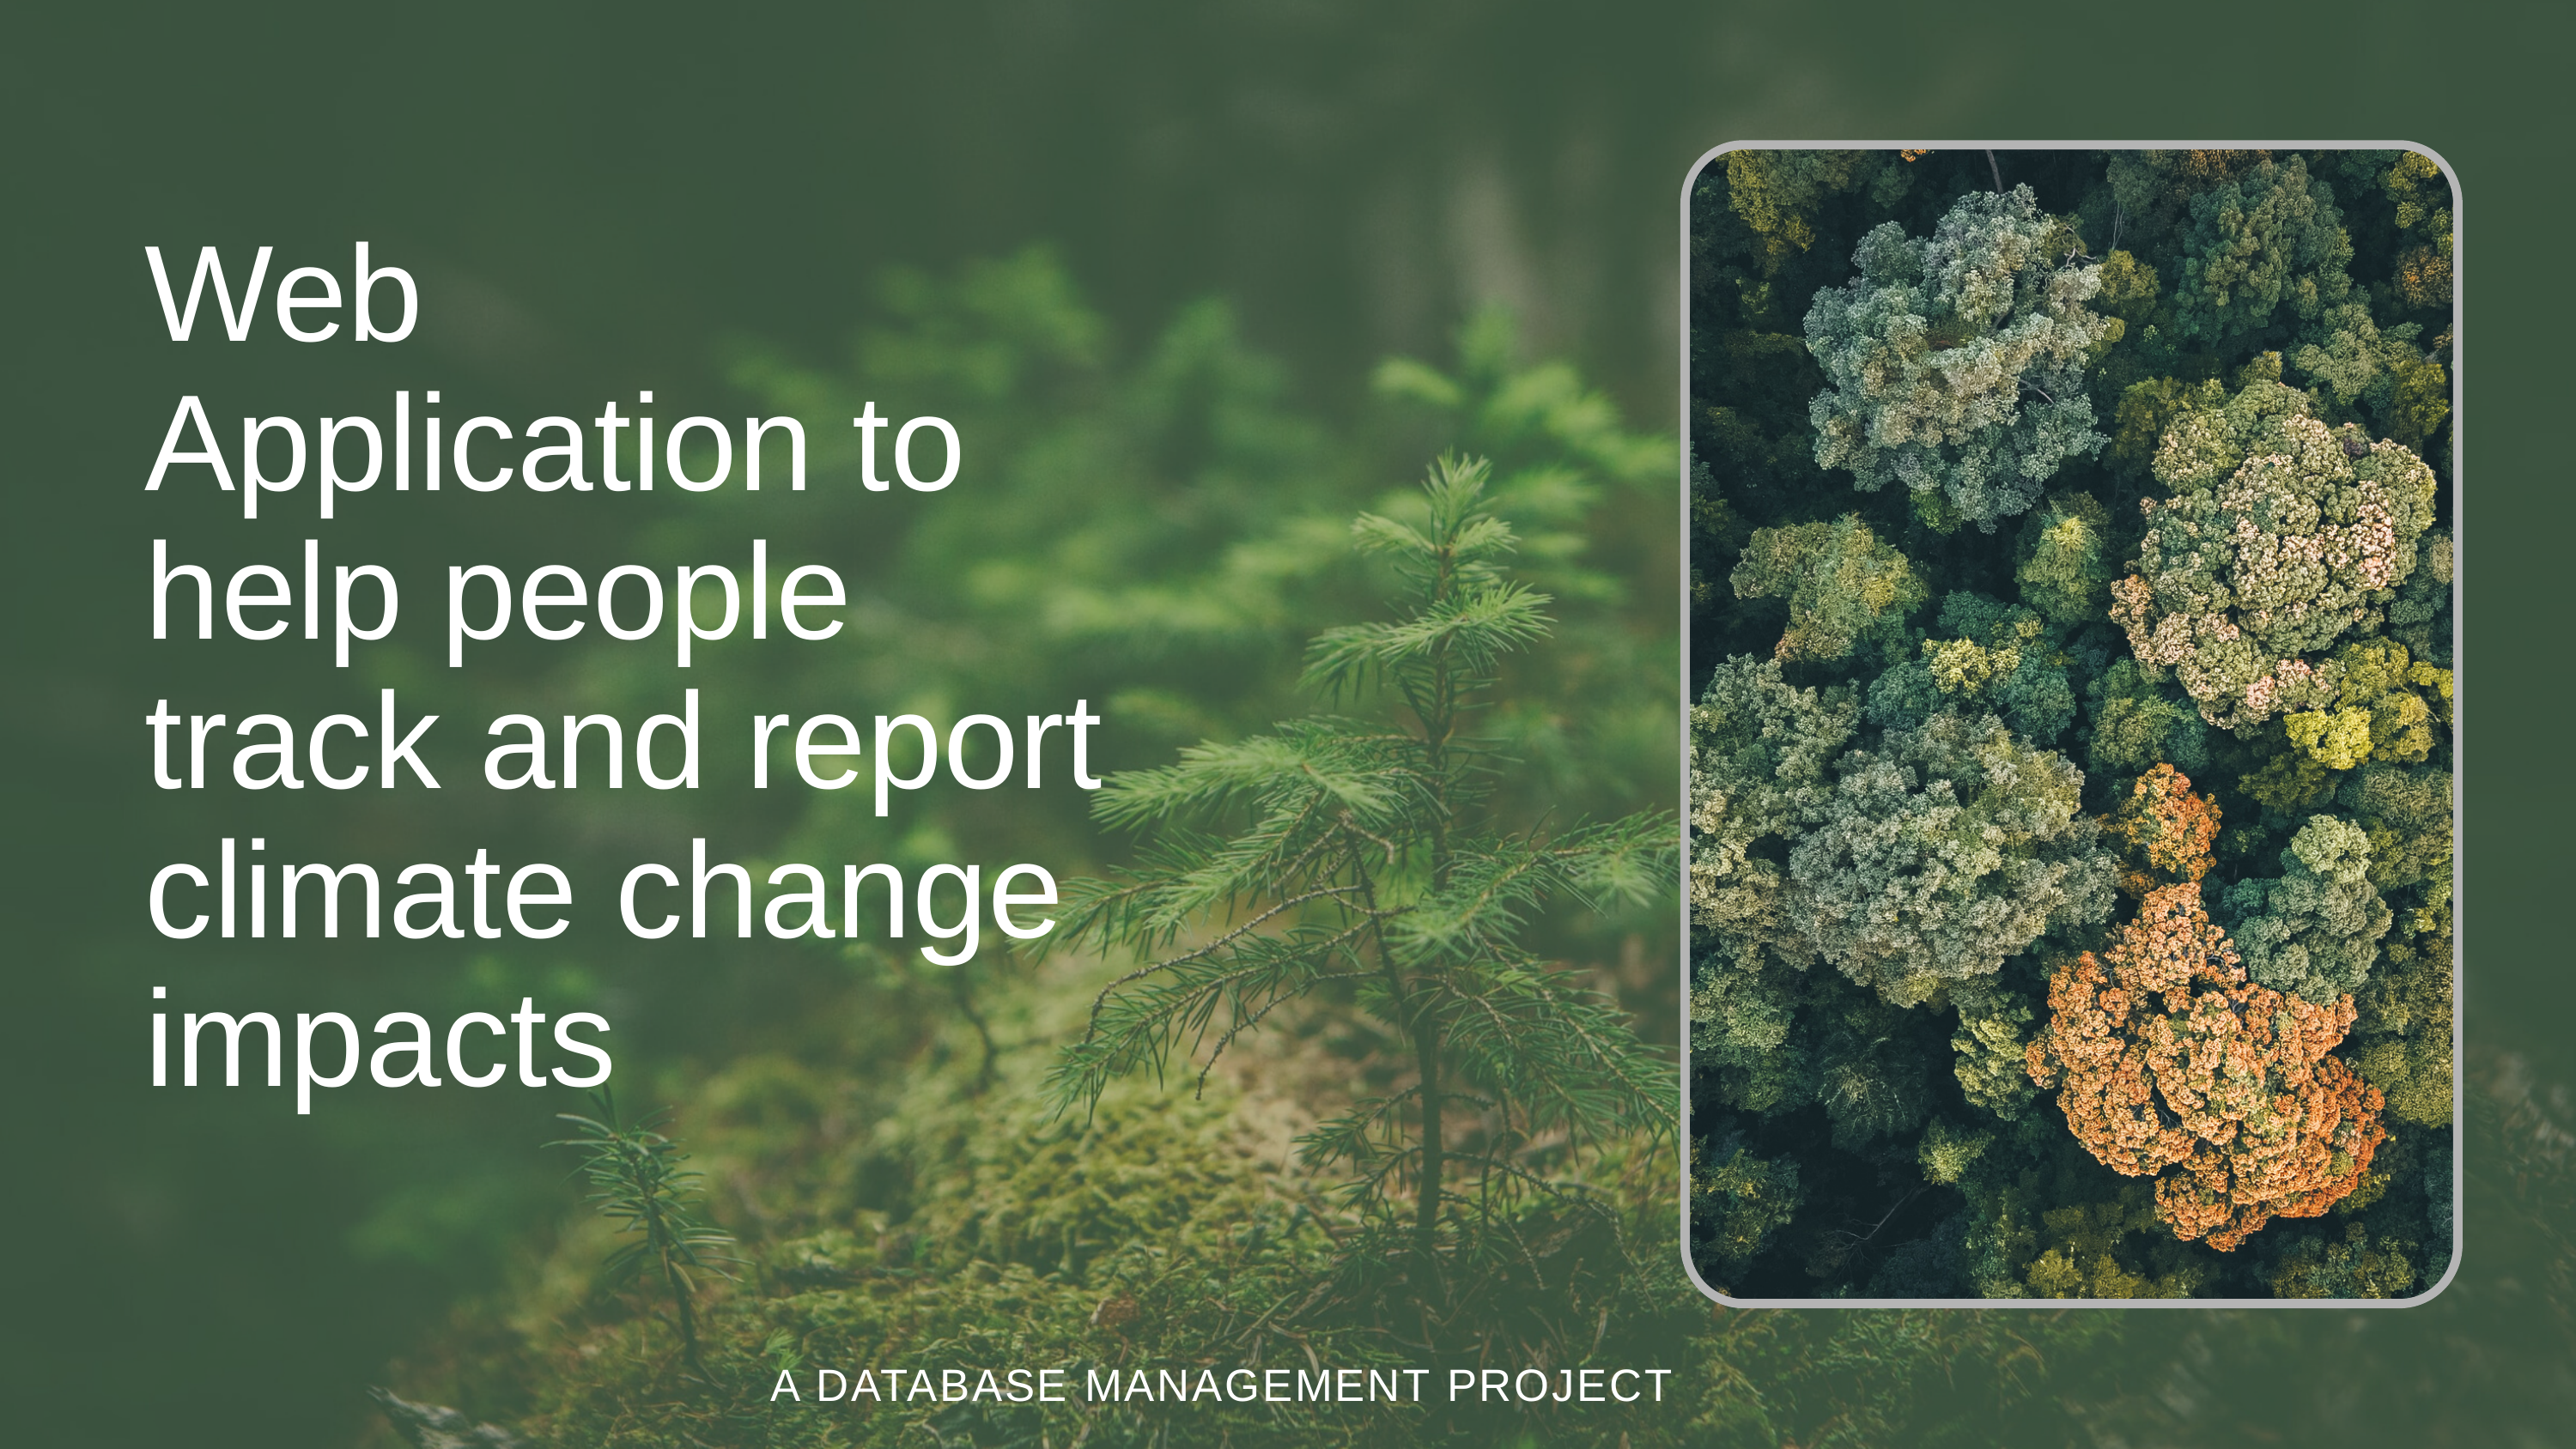

Web Application to help people track and report climate change impacts
A DATABASE MANAGEMENT PROJECT